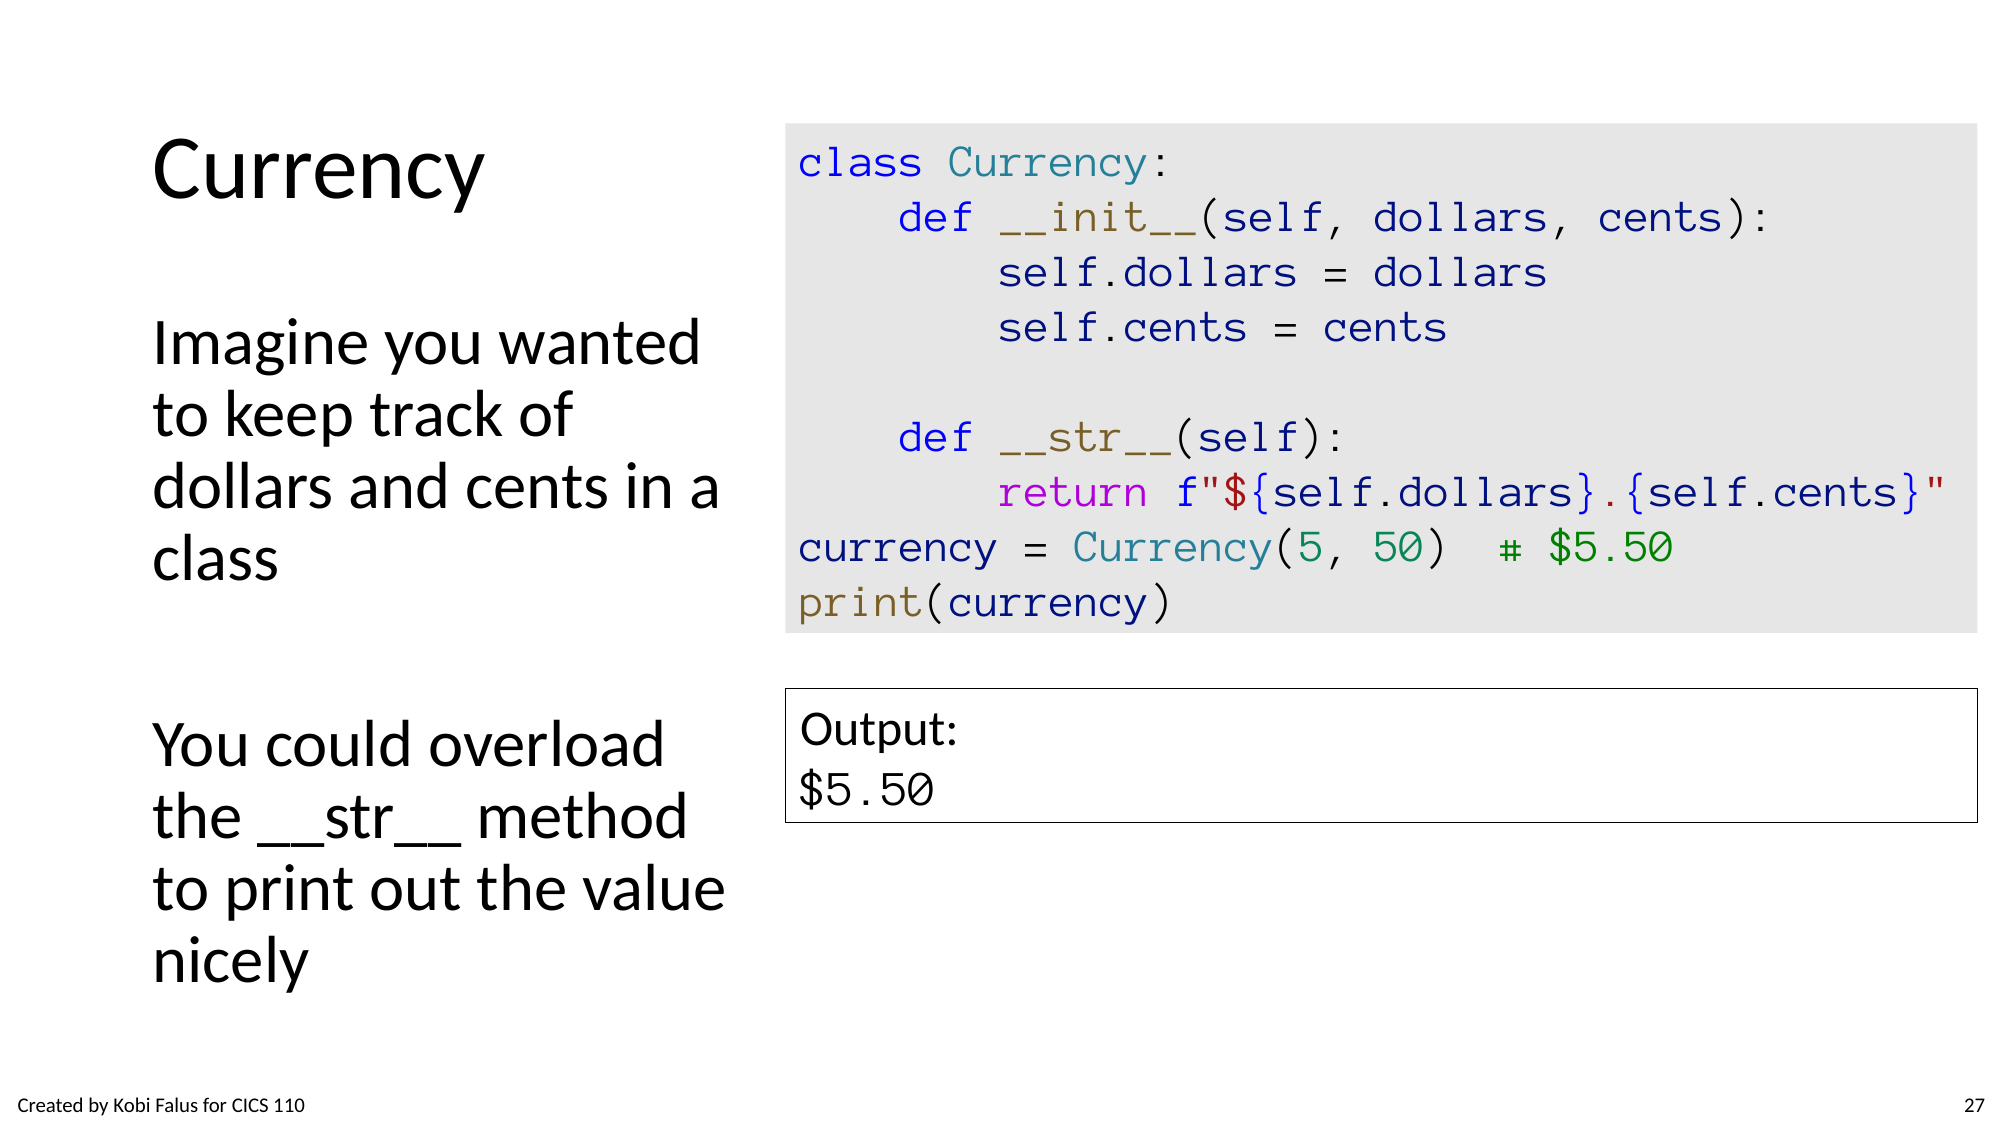

# Currency
class Currency:
    def __init__(self, dollars, cents):
        self.dollars = dollars
        self.cents = cents
    def __str__(self):
        return f"${self.dollars}.{self.cents}"
currency = Currency(5, 50)  # $5.50
print(currency)
Imagine you wanted to keep track of dollars and cents in a class

You could overload the __str__ method to print out the value nicely
Output:
$5.50